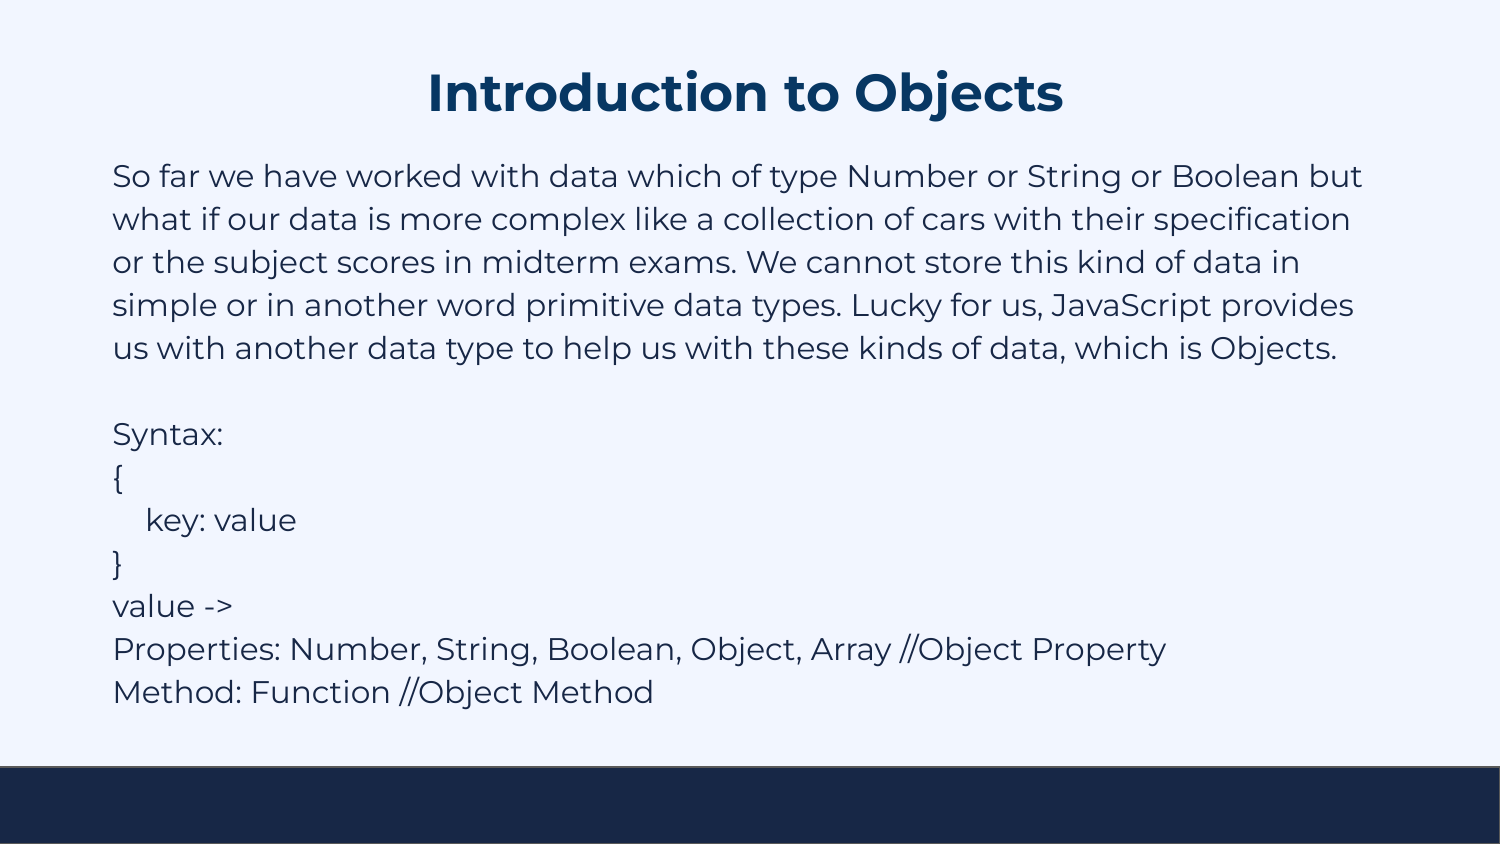

# Introduction to Objects
So far we have worked with data which of type Number or String or Boolean but what if our data is more complex like a collection of cars with their specification or the subject scores in midterm exams. We cannot store this kind of data in simple or in another word primitive data types. Lucky for us, JavaScript provides us with another data type to help us with these kinds of data, which is Objects.

Syntax:
{
    key: value
}
value ->
Properties: Number, String, Boolean, Object, Array //Object Property
Method: Function //Object Method